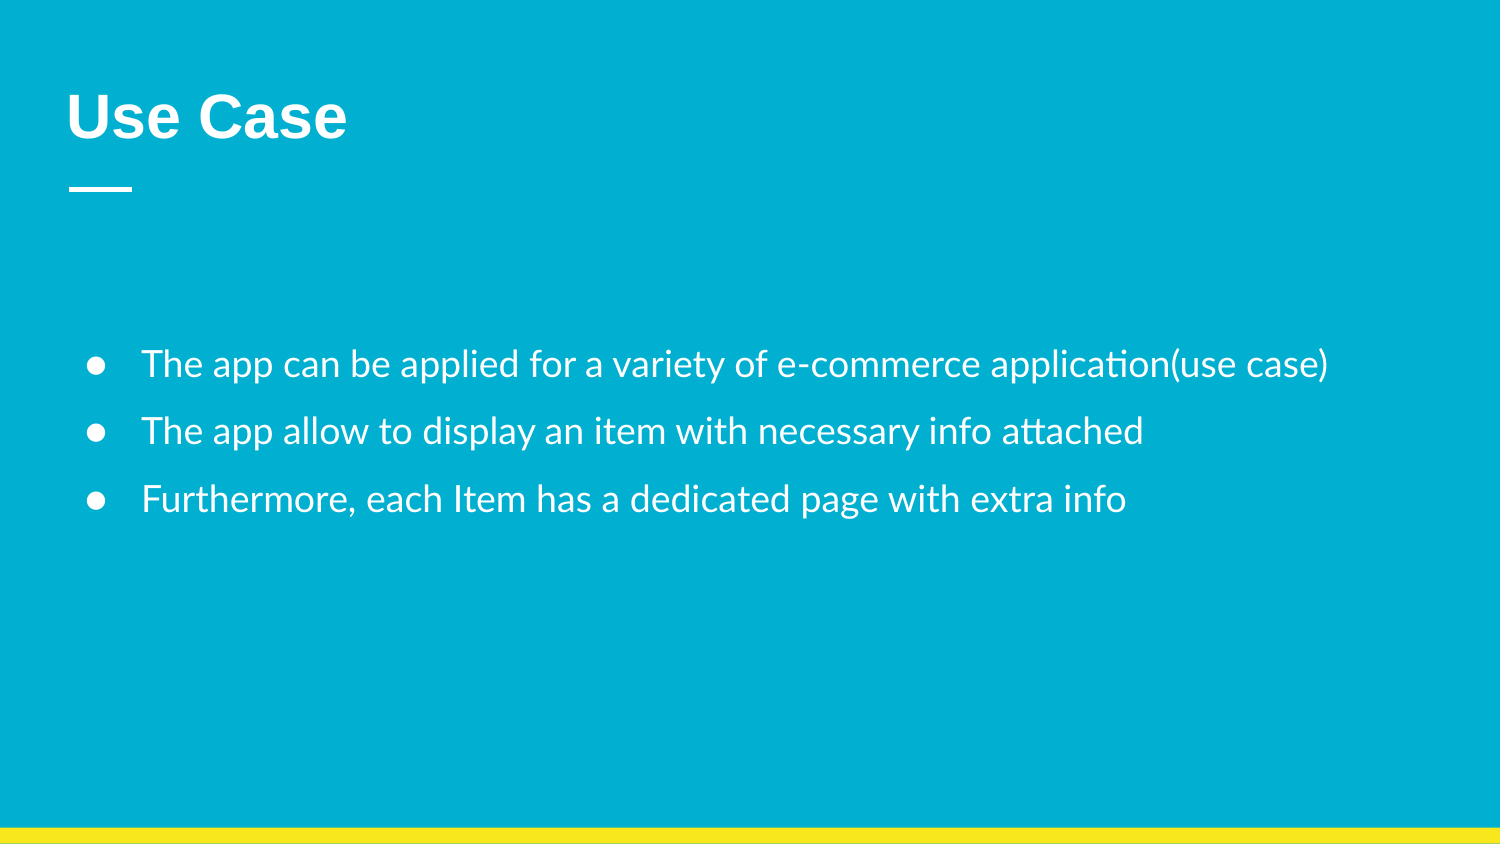

# Use Case

The app can be applied for a variety of e-commerce application(use case)
The app allow to display an item with necessary info attached
Furthermore, each Item has a dedicated page with extra info